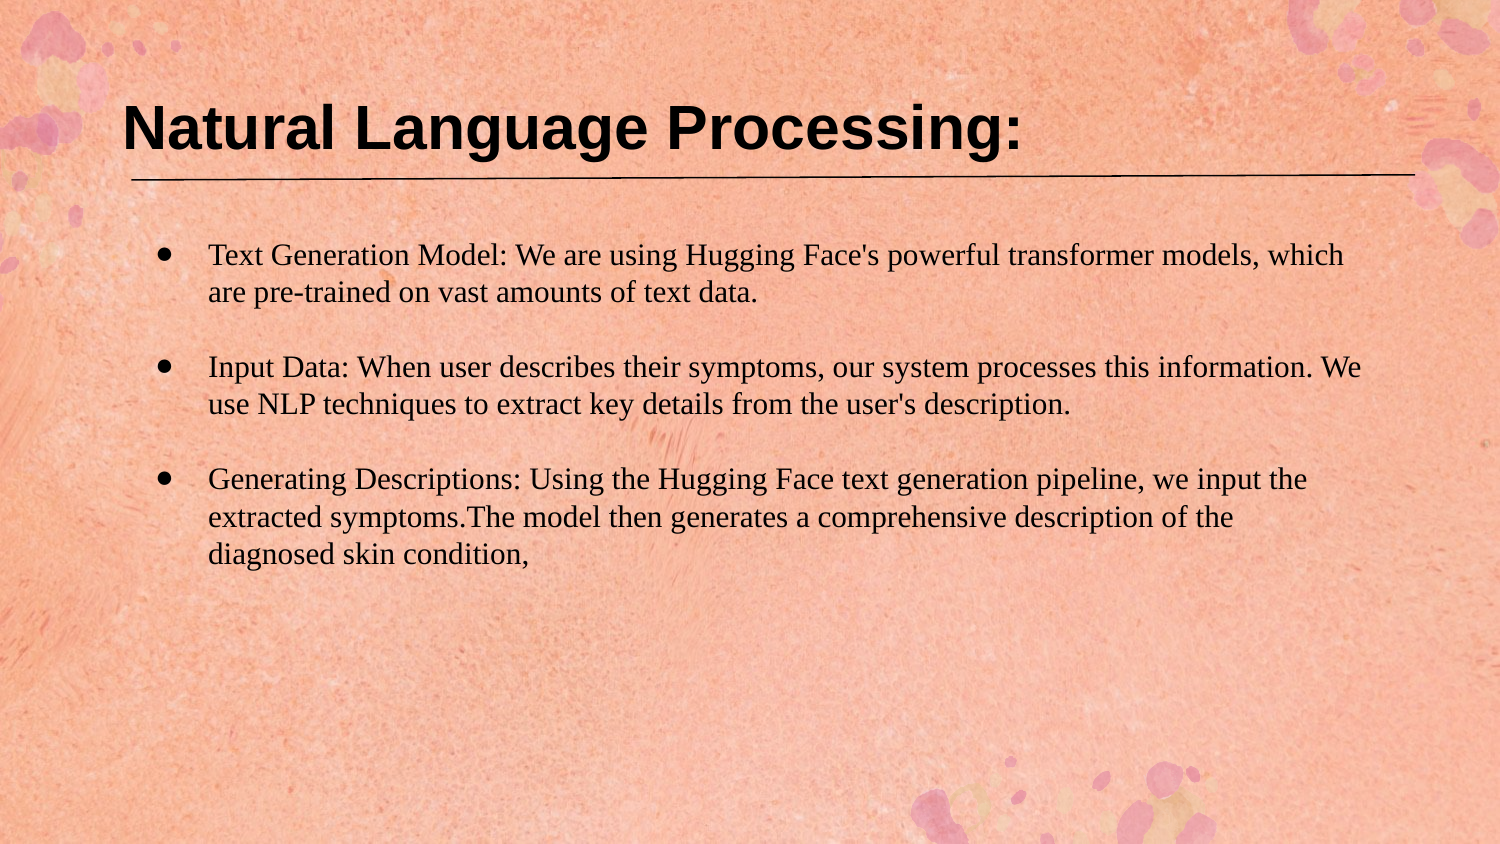

# Natural Language Processing:

Text Generation Model: We are using Hugging Face's powerful transformer models, which are pre-trained on vast amounts of text data.

Input Data: When user describes their symptoms, our system processes this information. We use NLP techniques to extract key details from the user's description.

Generating Descriptions: Using the Hugging Face text generation pipeline, we input the extracted symptoms.The model then generates a comprehensive description of the diagnosed skin condition,